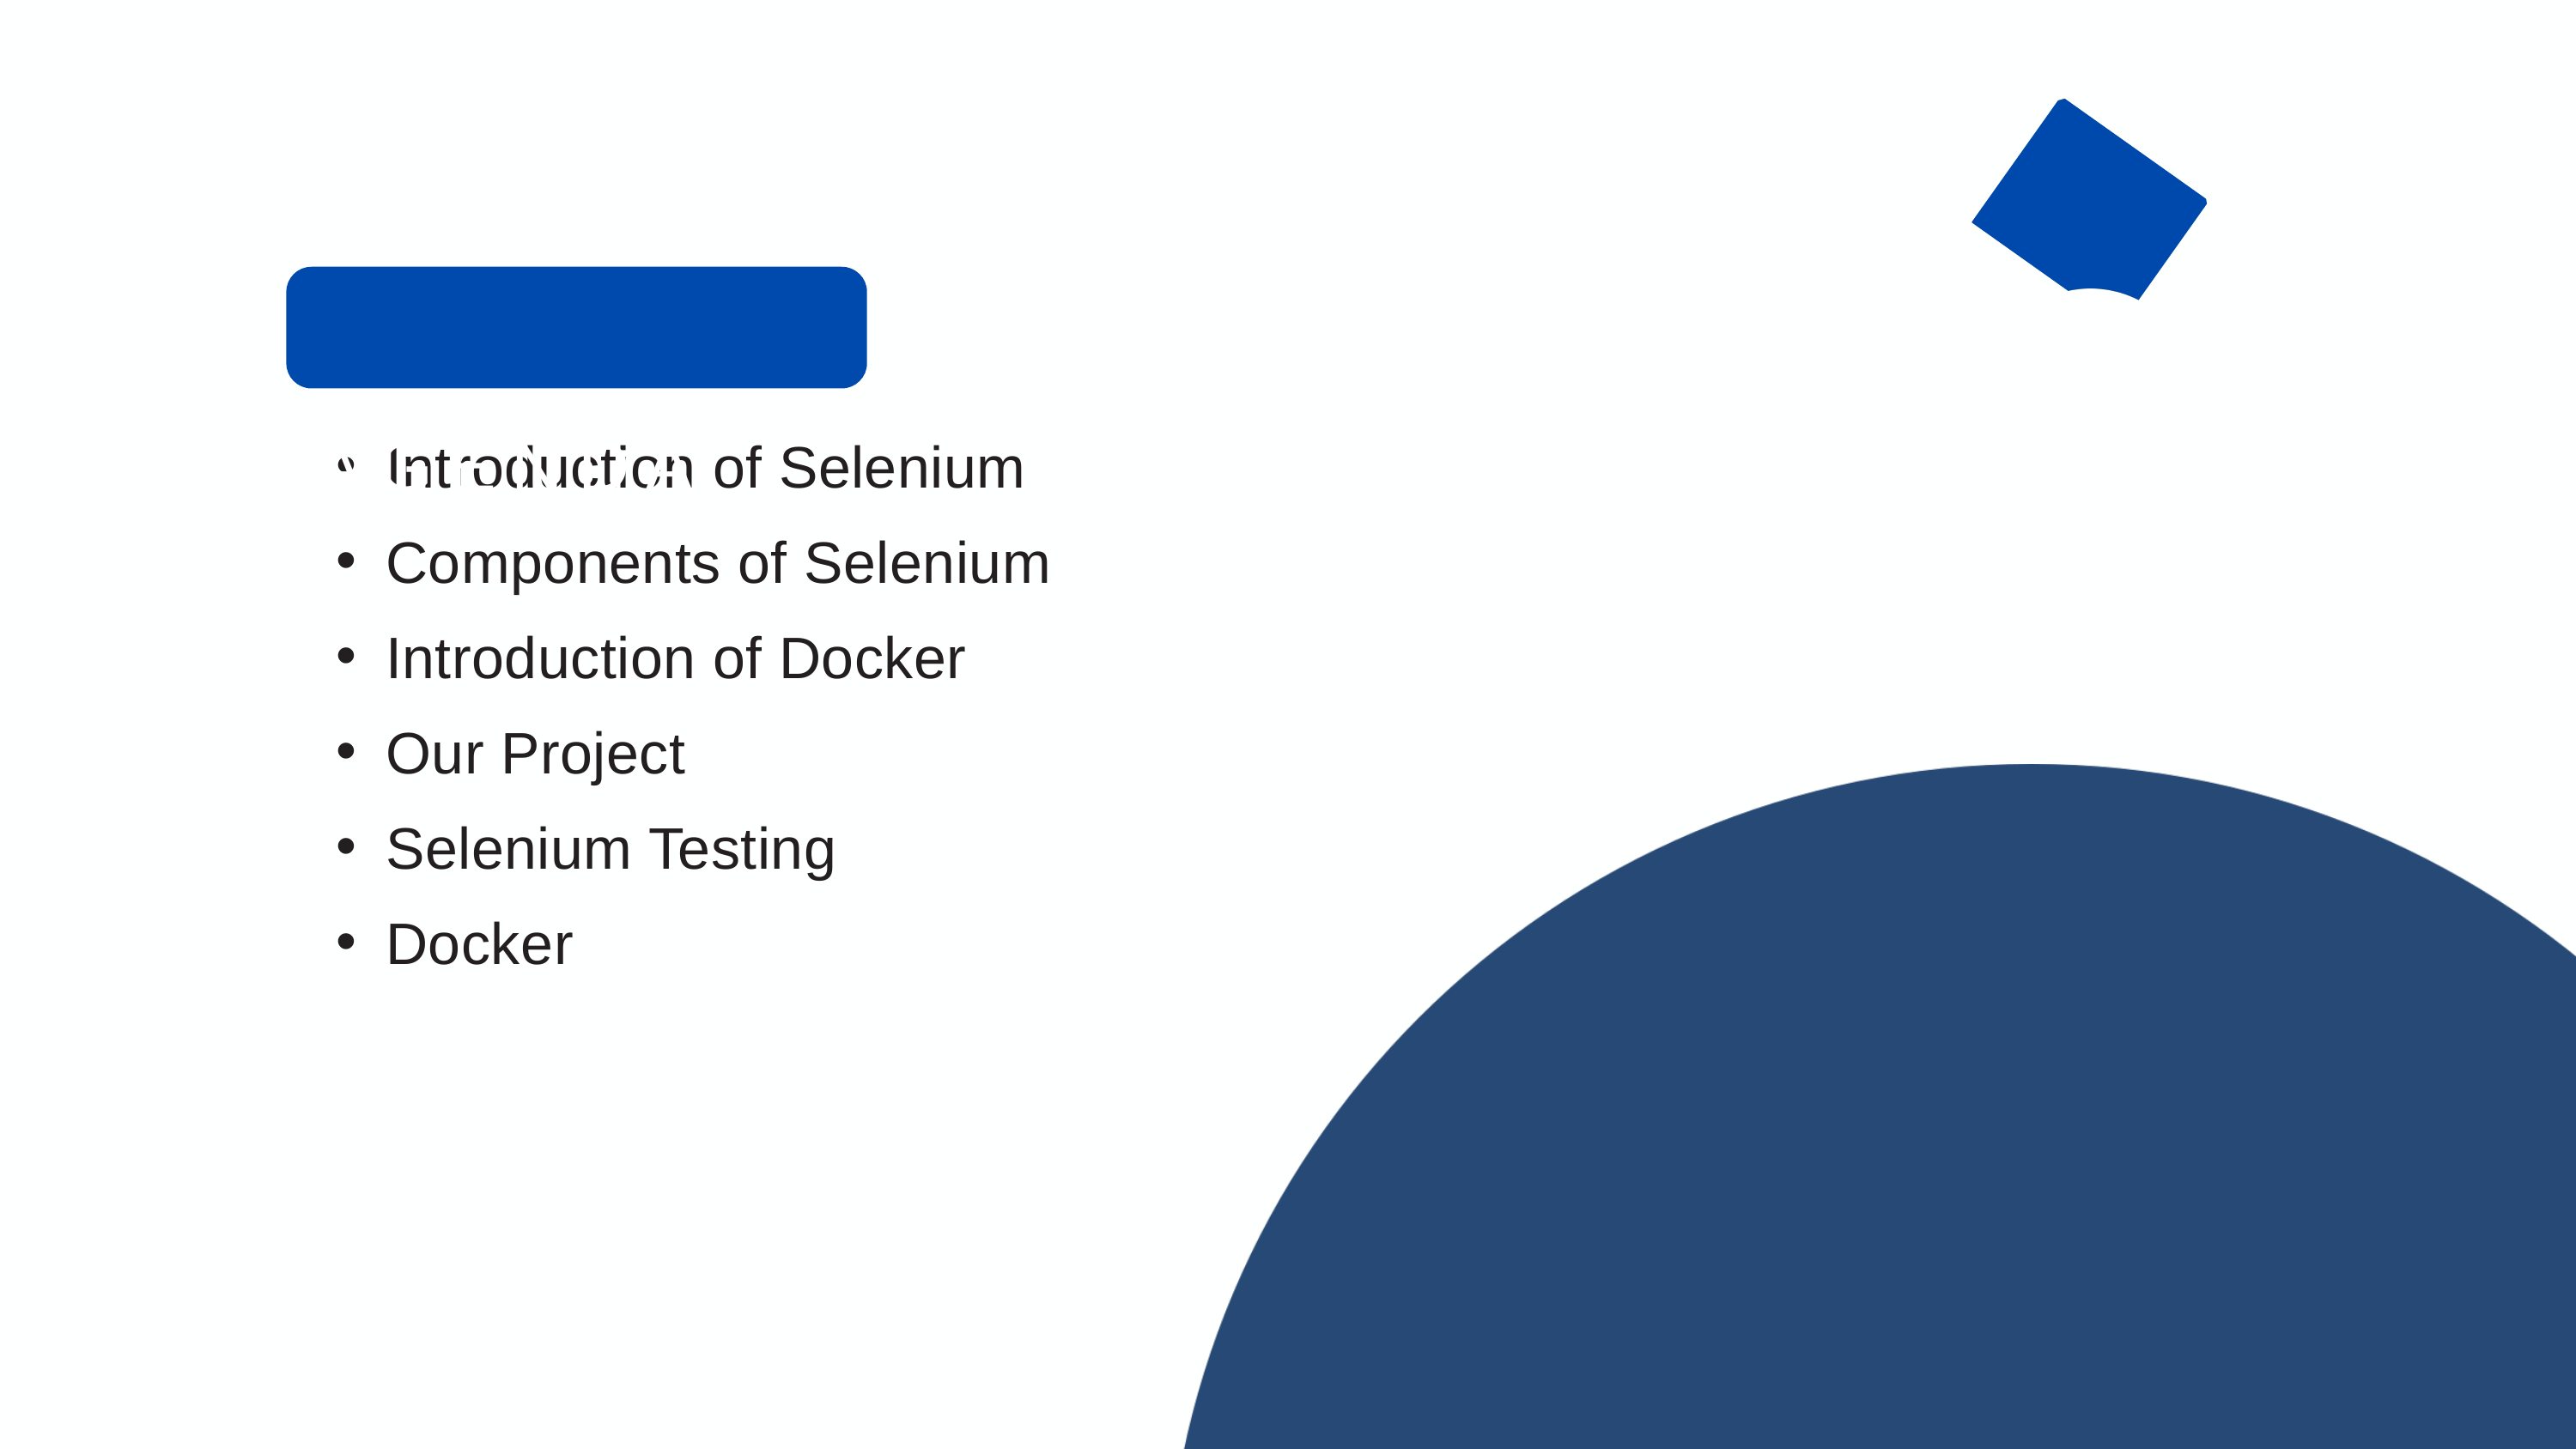

AGENDA
Introduction of Selenium
Components of Selenium
Introduction of Docker
Our Project
Selenium Testing
Docker